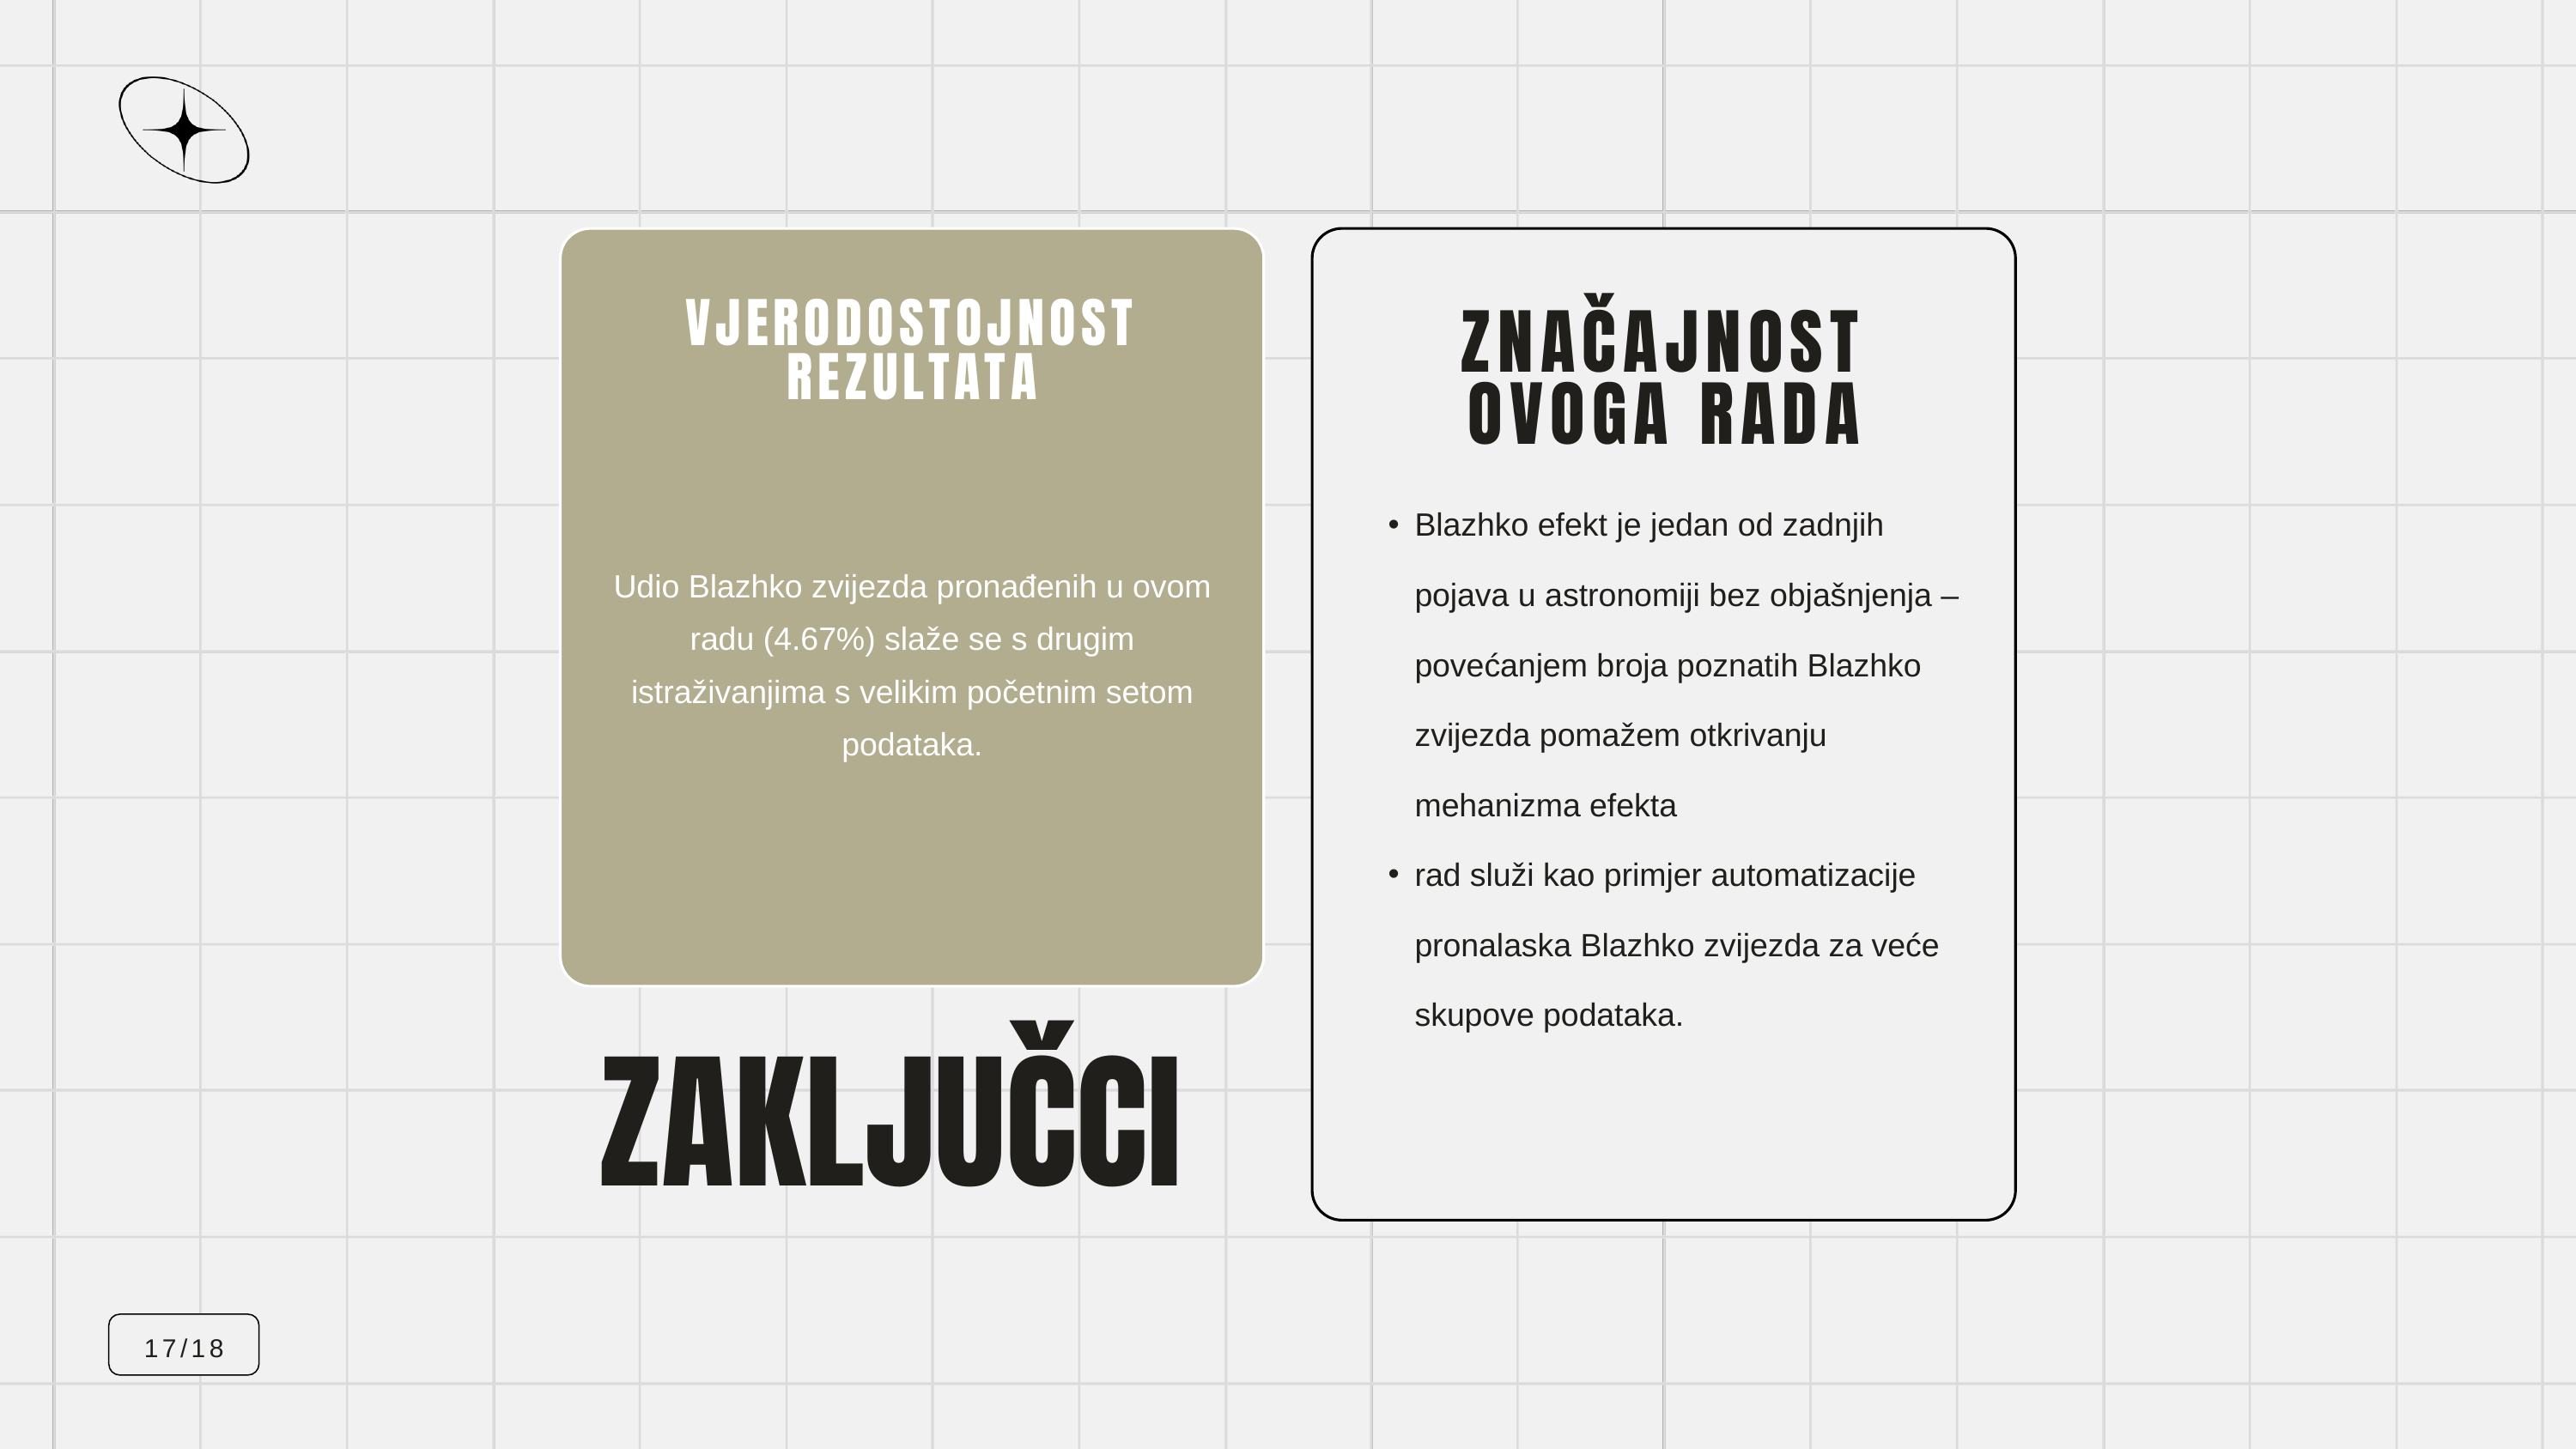

VJERODOSTOJNOST REZULTATA
ZNAČAJNOST OVOGA RADA
Blazhko efekt je jedan od zadnjih pojava u astronomiji bez objašnjenja – povećanjem broja poznatih Blazhko zvijezda pomažem otkrivanju mehanizma efekta
rad služi kao primjer automatizacije pronalaska Blazhko zvijezda za veće skupove podataka.
Udio Blazhko zvijezda pronađenih u ovom radu (4.67%) slaže se s drugim istraživanjima s velikim početnim setom podataka.
ZAKLJUČCI

17/18